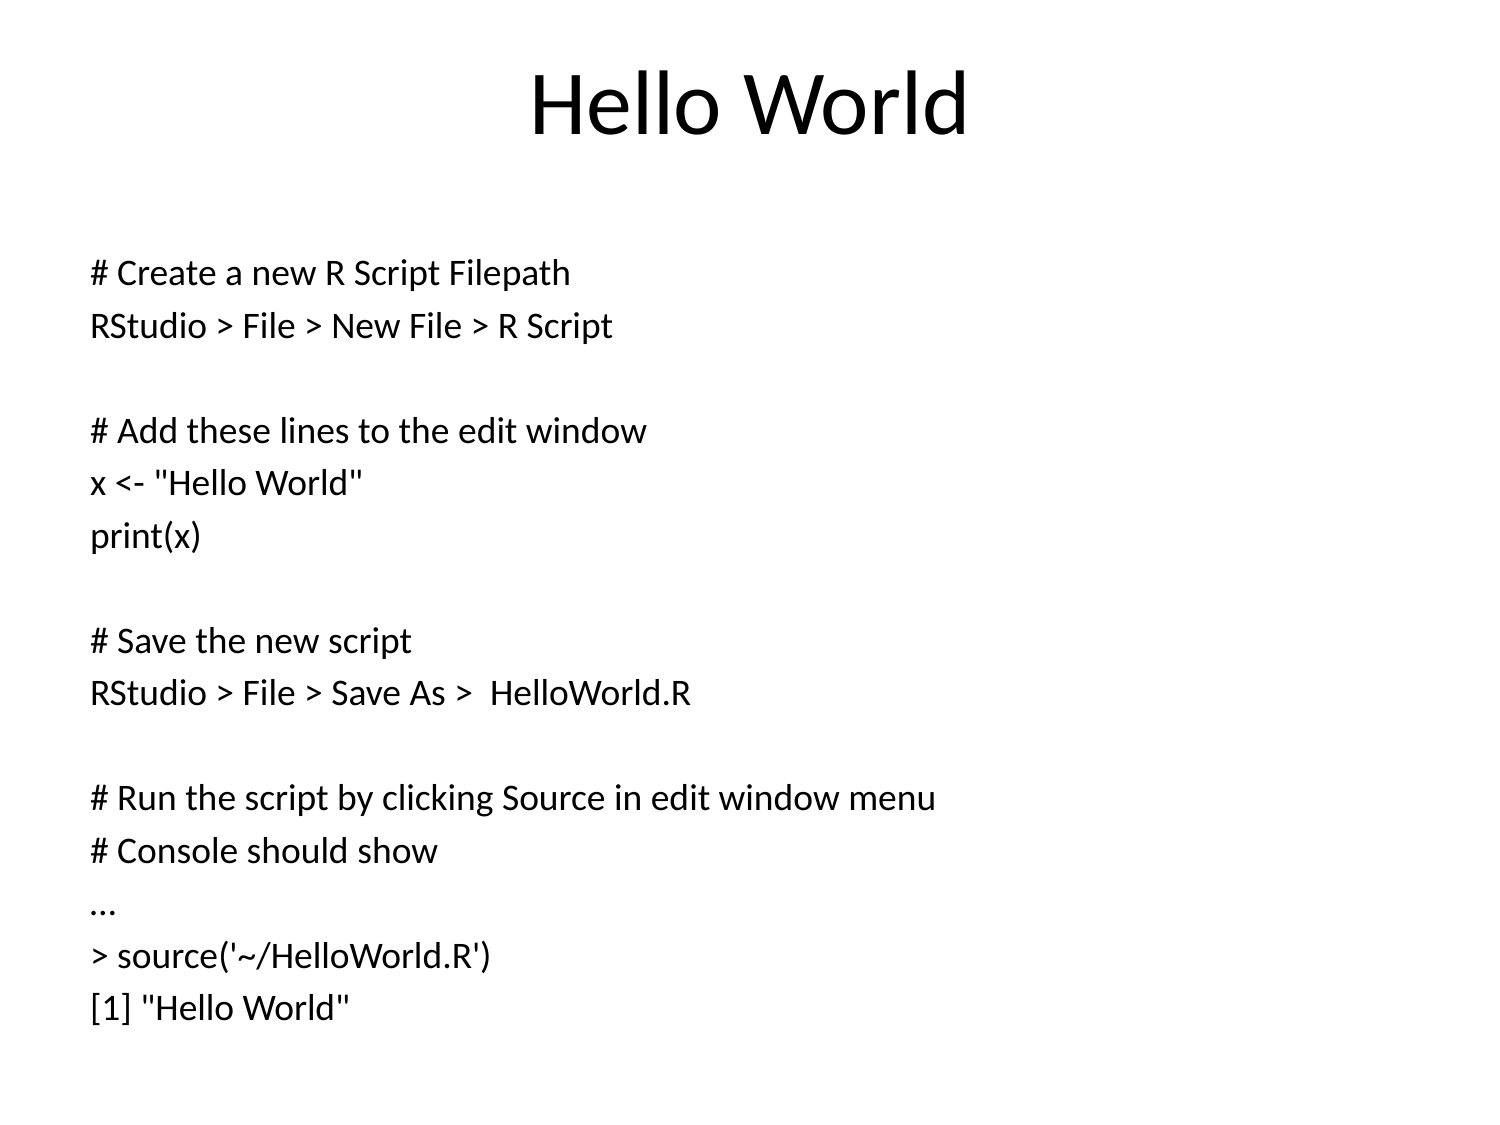

# Hello World
# Create a new R Script Filepath
RStudio > File > New File > R Script

# Add these lines to the edit window
x <- "Hello World"
print(x)

# Save the new script
RStudio > File > Save As >  HelloWorld.R

# Run the script by clicking Source in edit window menu
# Console should show
…
> source('~/HelloWorld.R')
[1] "Hello World"